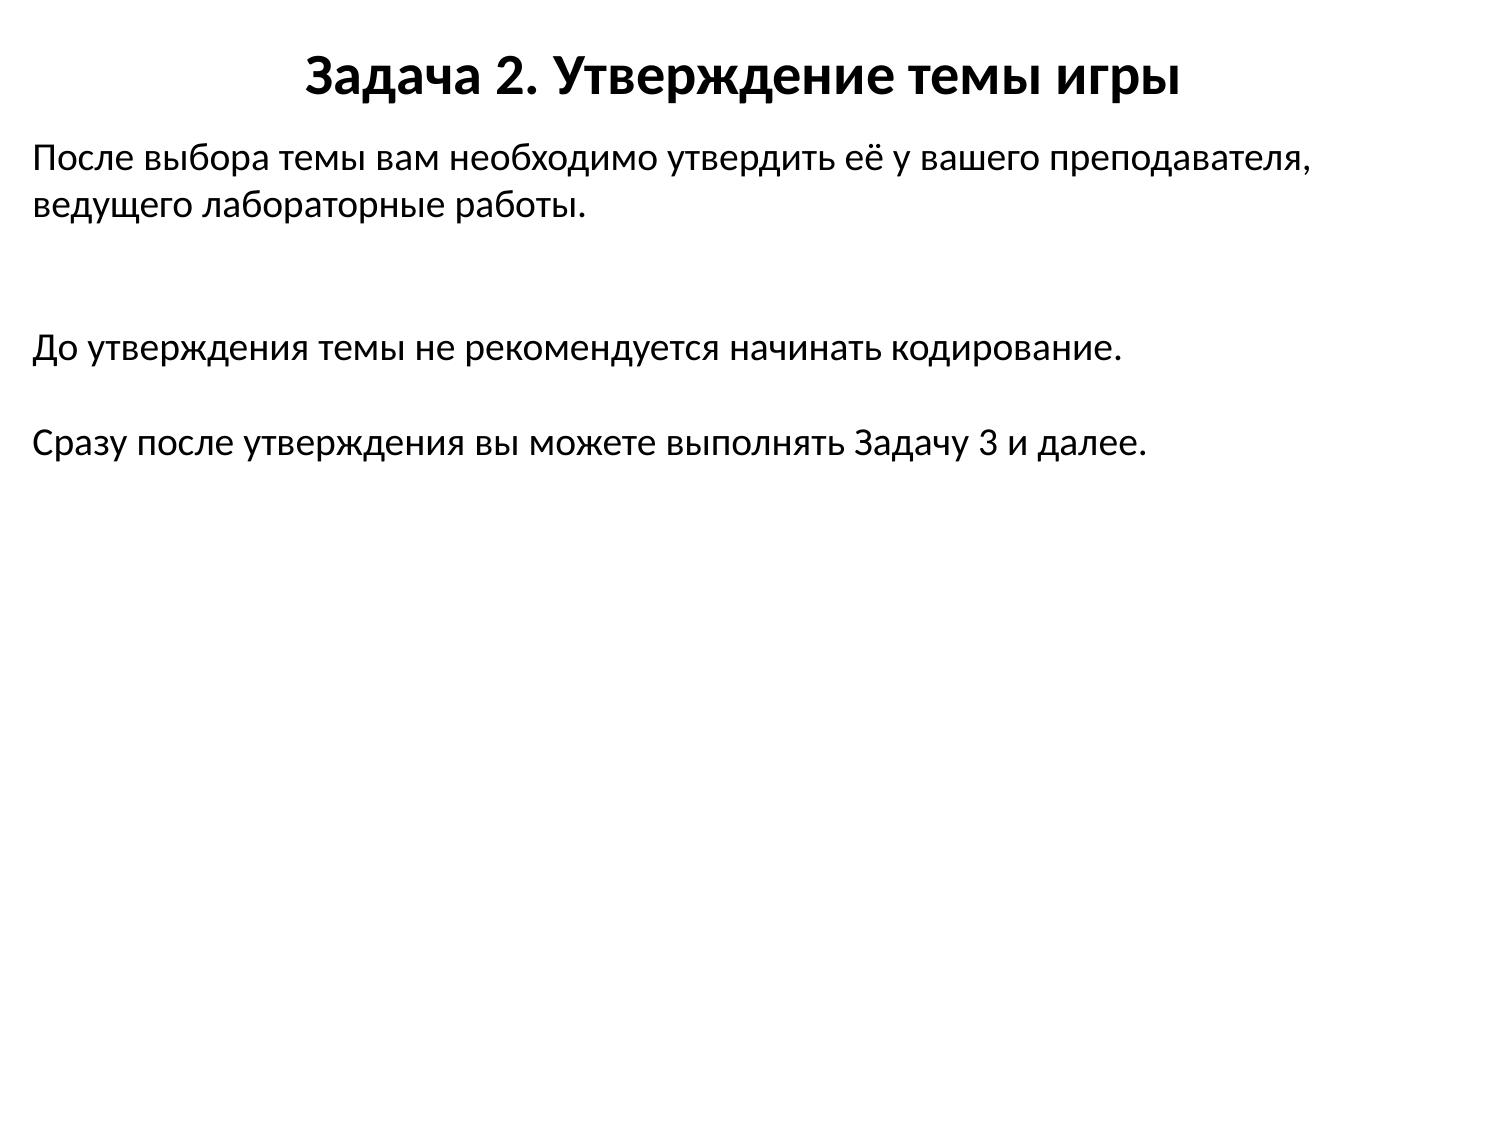

# Задача 2. Утверждение темы игры
После выбора темы вам необходимо утвердить её у вашего преподавателя, ведущего лабораторные работы.

До утверждения темы не рекомендуется начинать кодирование.

Сразу после утверждения вы можете выполнять Задачу 3 и далее.